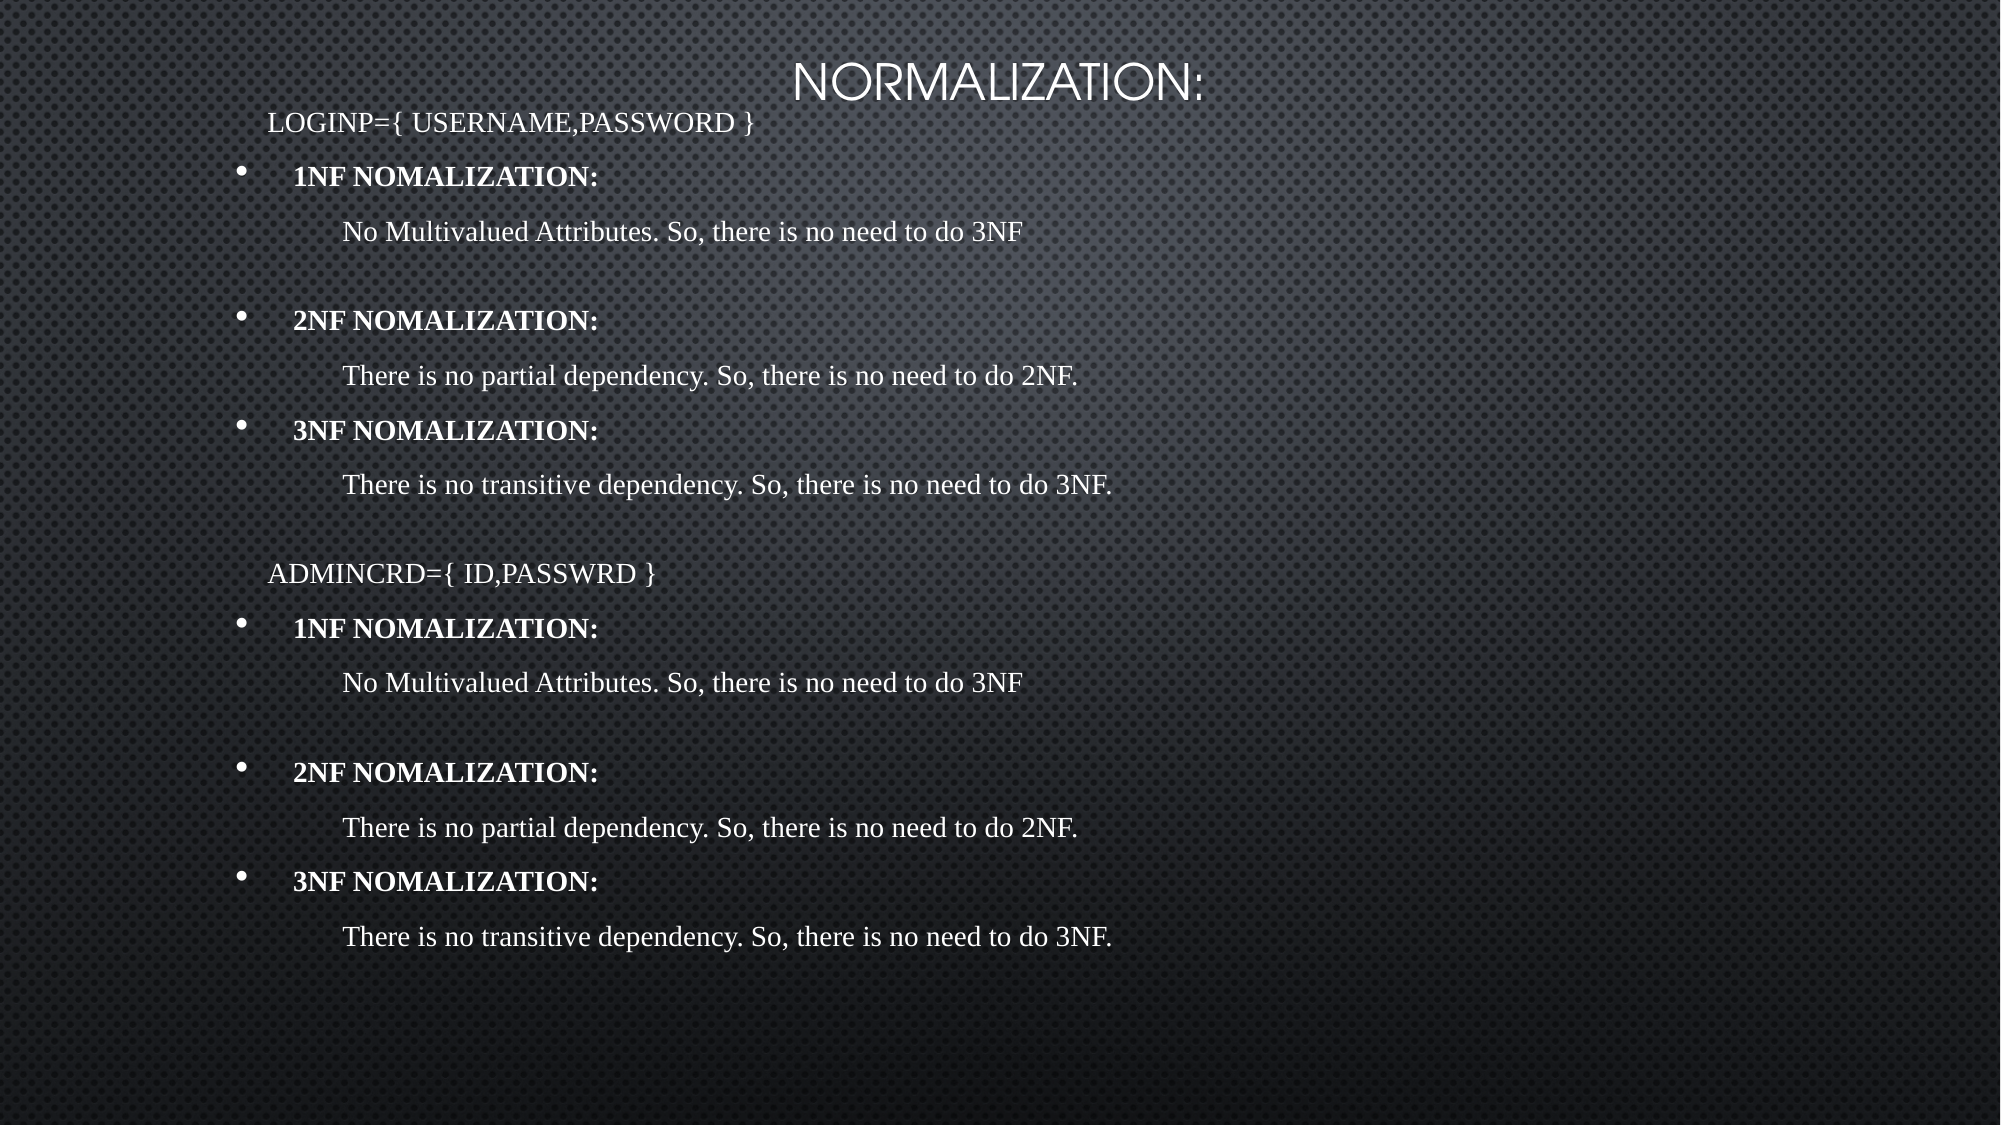

# NORMALIZATION:
LOGINP={ USERNAME,PASSWORD }
1NF NOMALIZATION:
No Multivalued Attributes. So, there is no need to do 3NF

2NF NOMALIZATION:
There is no partial dependency. So, there is no need to do 2NF.
3NF NOMALIZATION:
There is no transitive dependency. So, there is no need to do 3NF.

ADMINCRD={ ID,PASSWRD }
1NF NOMALIZATION:
No Multivalued Attributes. So, there is no need to do 3NF

2NF NOMALIZATION:
There is no partial dependency. So, there is no need to do 2NF.
3NF NOMALIZATION:
There is no transitive dependency. So, there is no need to do 3NF.